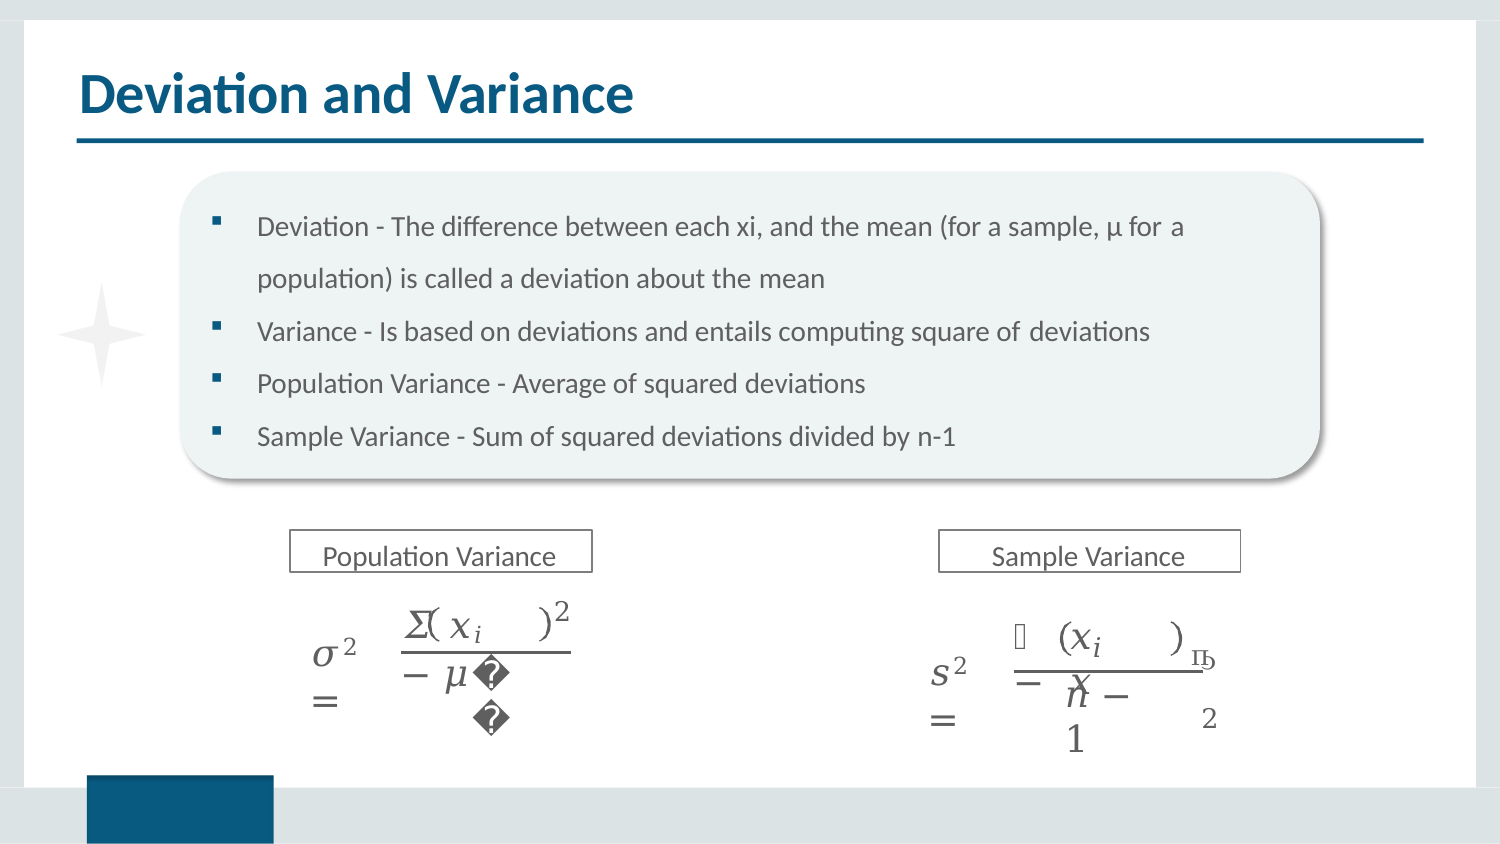

# Deviation and Variance

Deviation - The difference between each xi, and the mean (for a sample, μ for a
population) is called a deviation about the mean
Variance - Is based on deviations and entails computing square of deviations
Population Variance - Average of squared deviations
Sample Variance - Sum of squared deviations divided by n-1

Population Variance
Sample Variance
2
𝛴 𝑥𝑖 − 𝜇
ҧ   2

෌ 𝑥 −  𝑥

𝜎2 =
𝑖
𝑠2 =
𝑁

𝑛 − 1